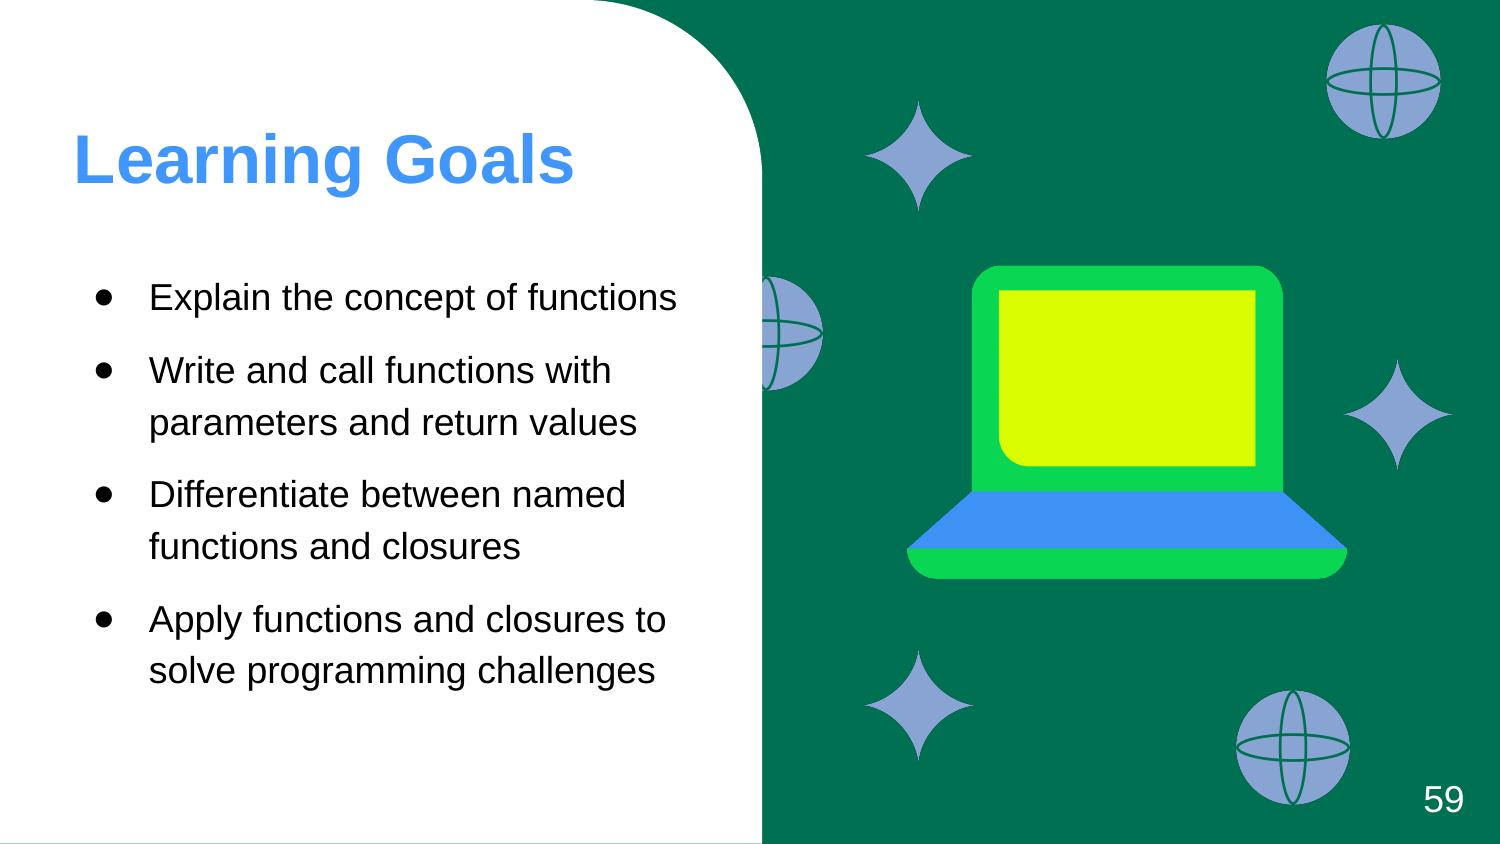

Explain the concept of functions
Write and call functions with parameters and return values
Differentiate between named functions and closures
Apply functions and closures to solve programming challenges